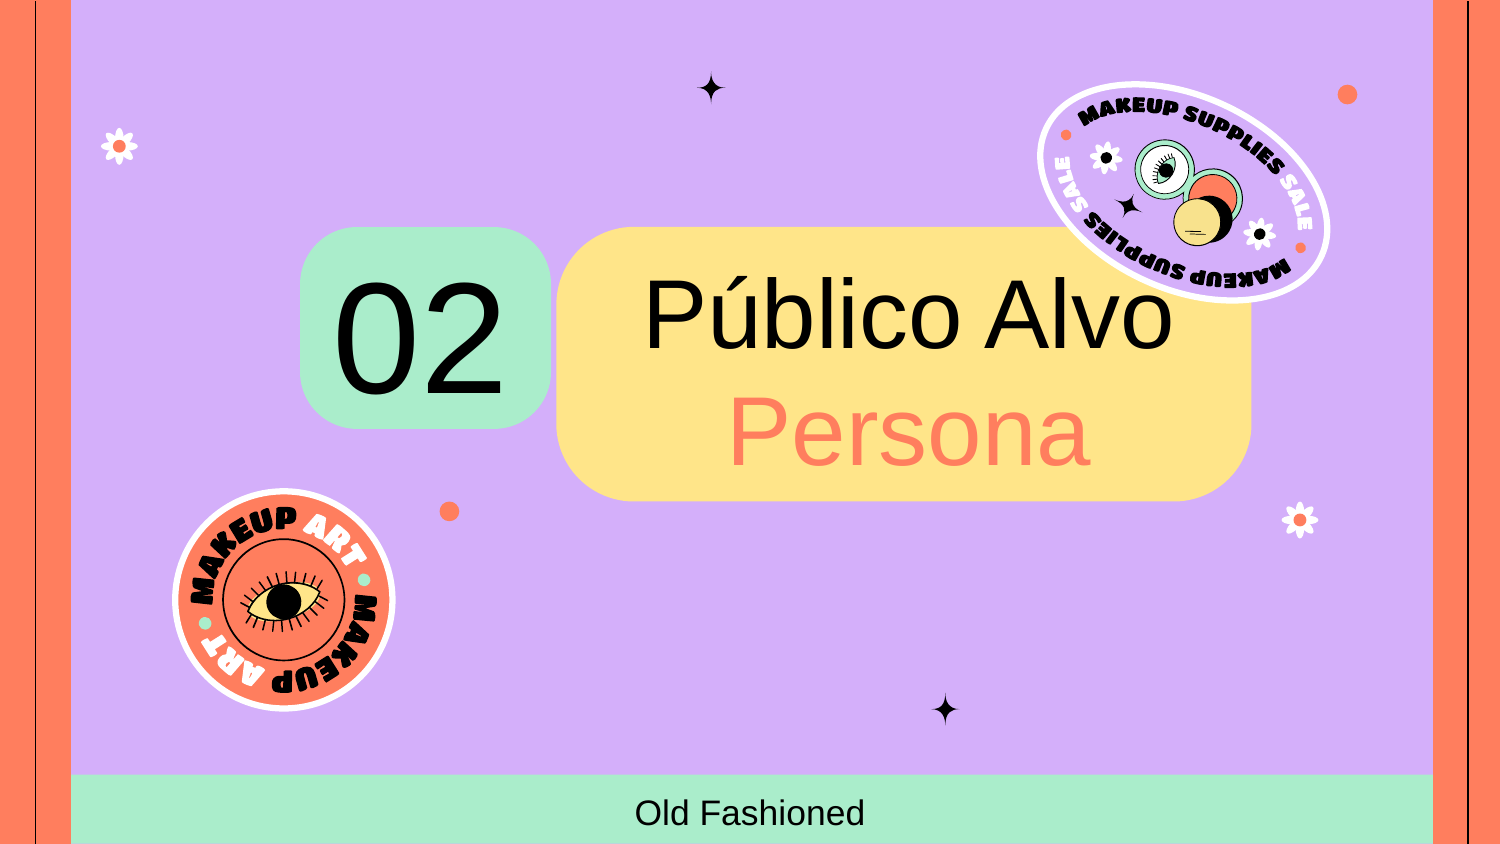

02

# Público Alvo Persona

Old Fashioned